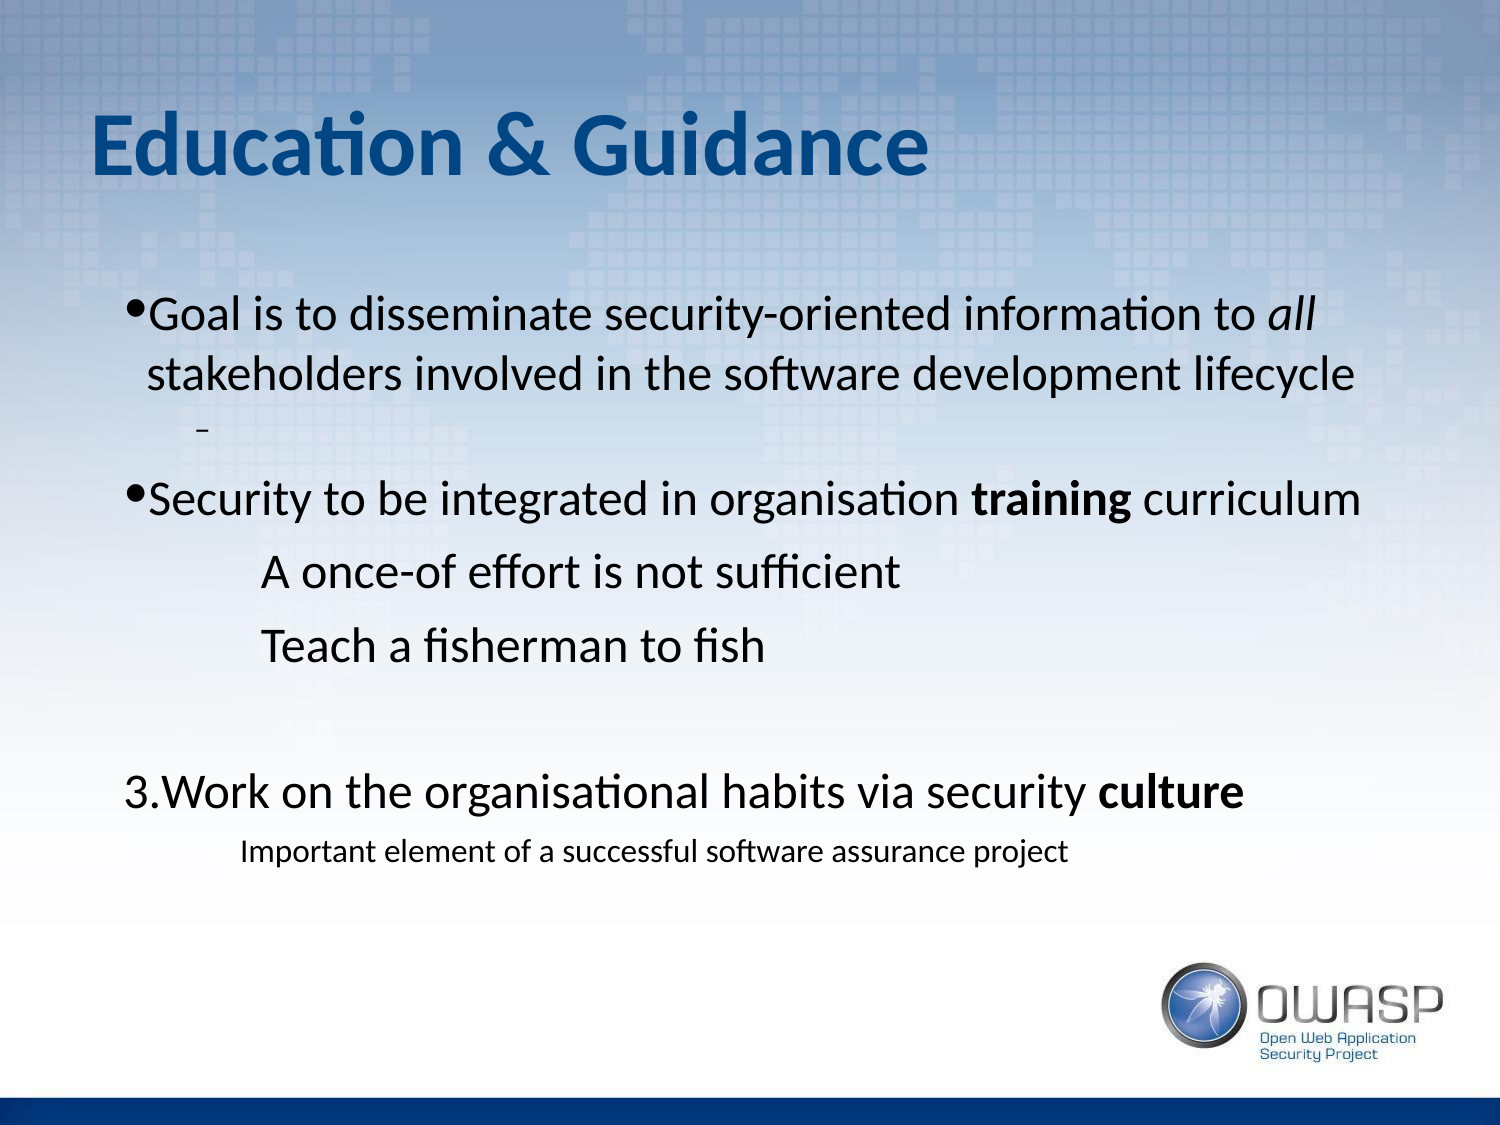

# Education & Guidance
Goal is to disseminate security-oriented information to all stakeholders involved in the software development lifecycle

Security to be integrated in organisation training curriculum
	A once-of effort is not sufficient
	Teach a fisherman to fish

Work on the organisational habits via security culture
Important element of a successful software assurance project